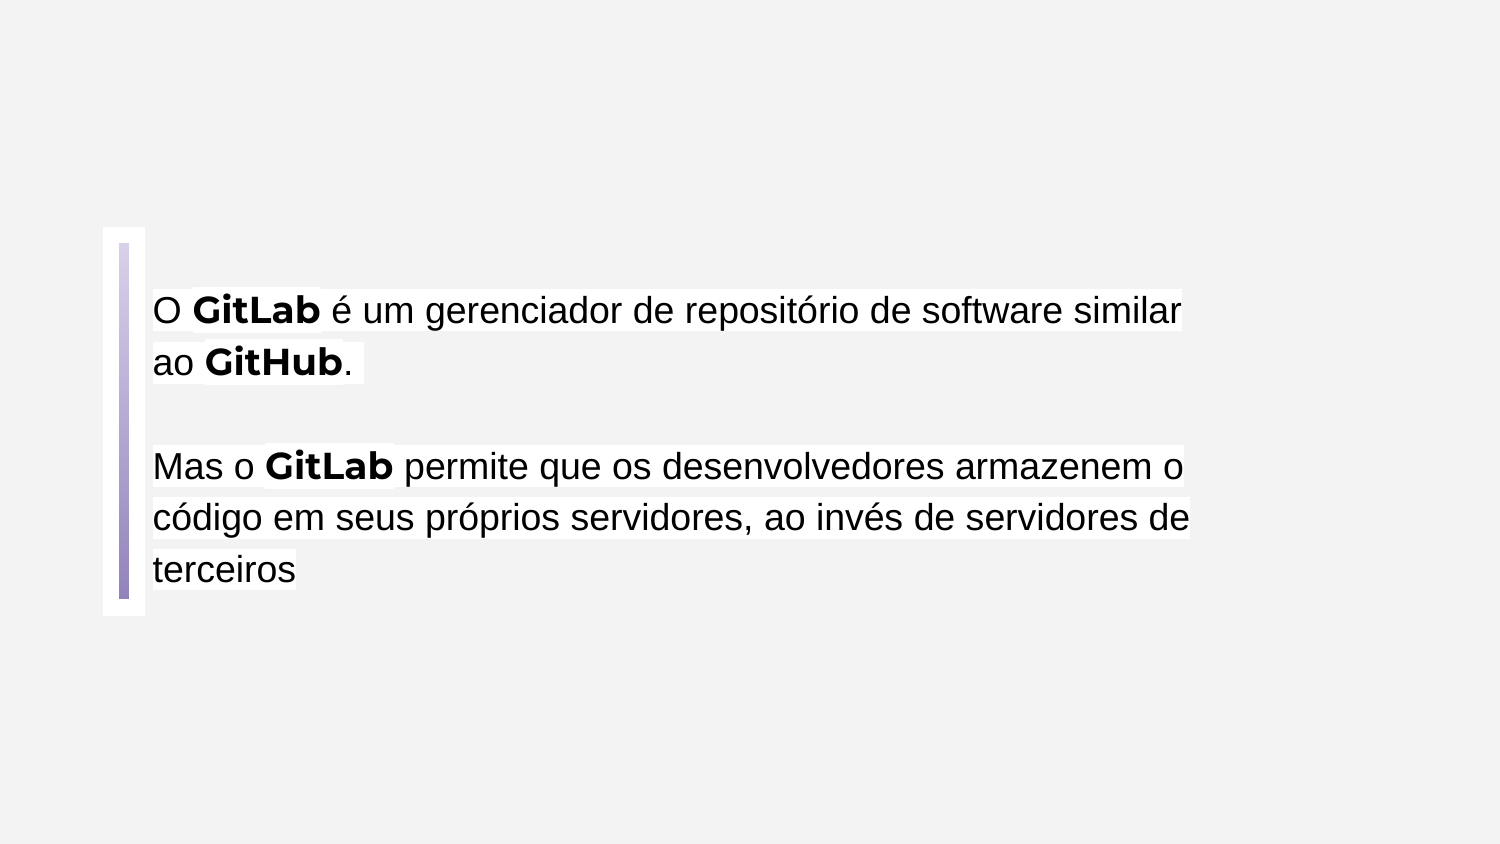

O GitLab é um gerenciador de repositório de software similar ao GitHub.

Mas o GitLab permite que os desenvolvedores armazenem o código em seus próprios servidores, ao invés de servidores de terceiros